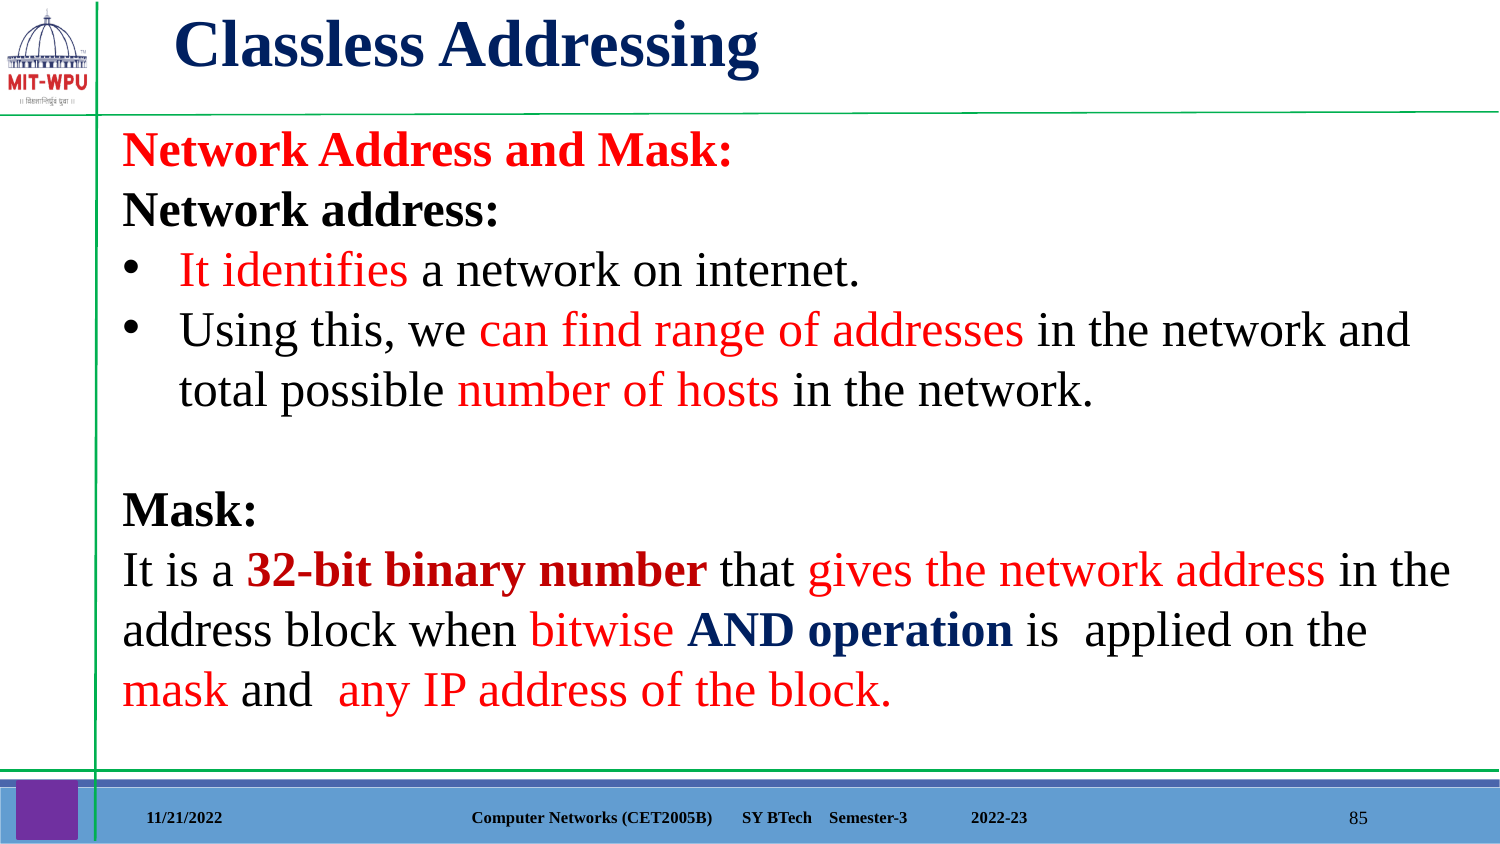

Classless Addressing
Network Address and Mask:
Network address:
It identifies a network on internet.
Using this, we can find range of addresses in the network and total possible number of hosts in the network.

Mask:
It is a 32-bit binary number that gives the network address in the address block when bitwise AND operation is  applied on the mask and  any IP address of the block.

11/21/2022
Computer Networks (CET2005B)       SY BTech    Semester-3               2022-23
85